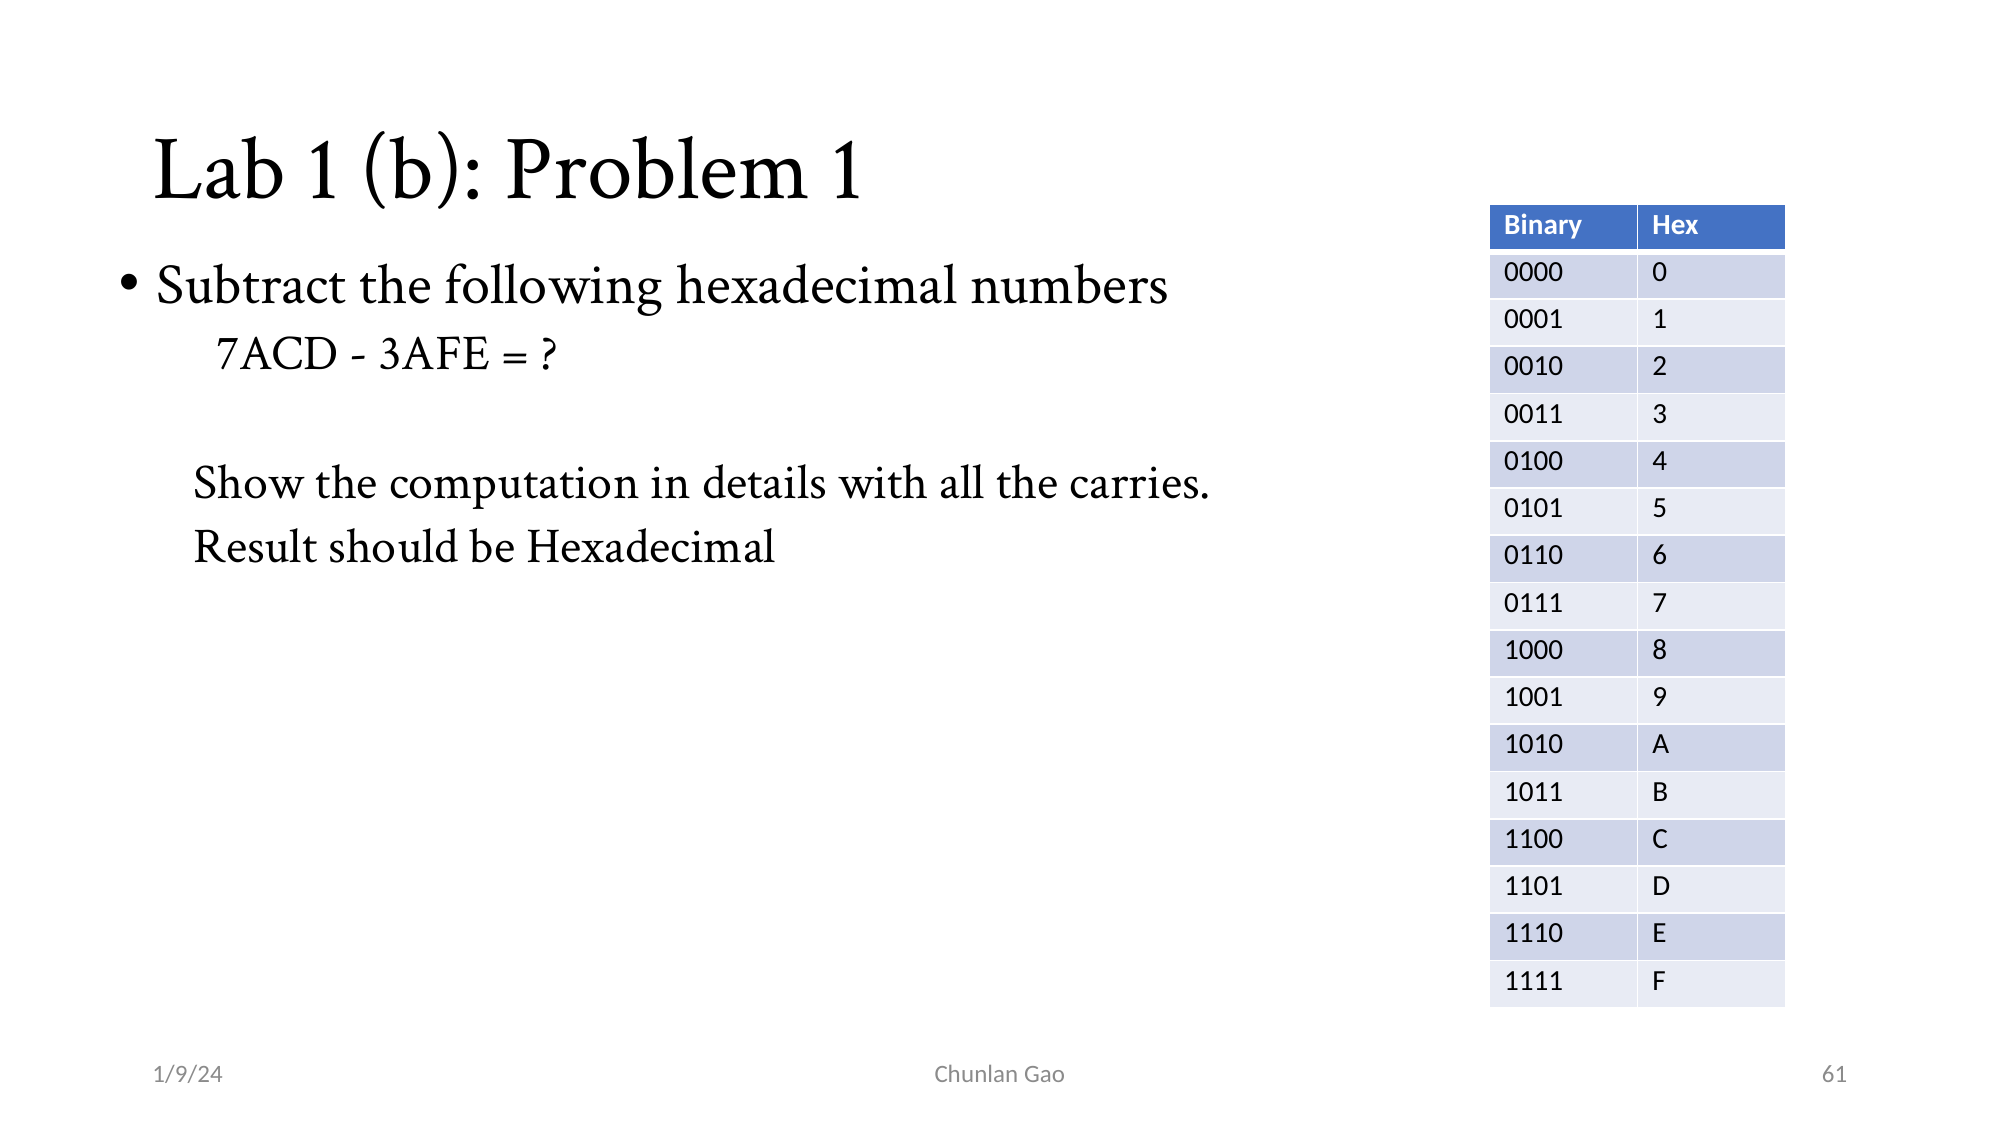

# Lab 1 (b): Problem 1
| Binary | Hex |
| --- | --- |
| 0000 | 0 |
| 0001 | 1 |
| 0010 | 2 |
| 0011 | 3 |
| 0100 | 4 |
| 0101 | 5 |
| 0110 | 6 |
| 0111 | 7 |
| 1000 | 8 |
| 1001 | 9 |
| 1010 | A |
| 1011 | B |
| 1100 | C |
| 1101 | D |
| 1110 | E |
| 1111 | F |
Subtract the following hexadecimal numbers
  7ACD - 3AFE = ?

Show the computation in details with all the carries.
Result should be Hexadecimal
1/9/24
Chunlan Gao
61